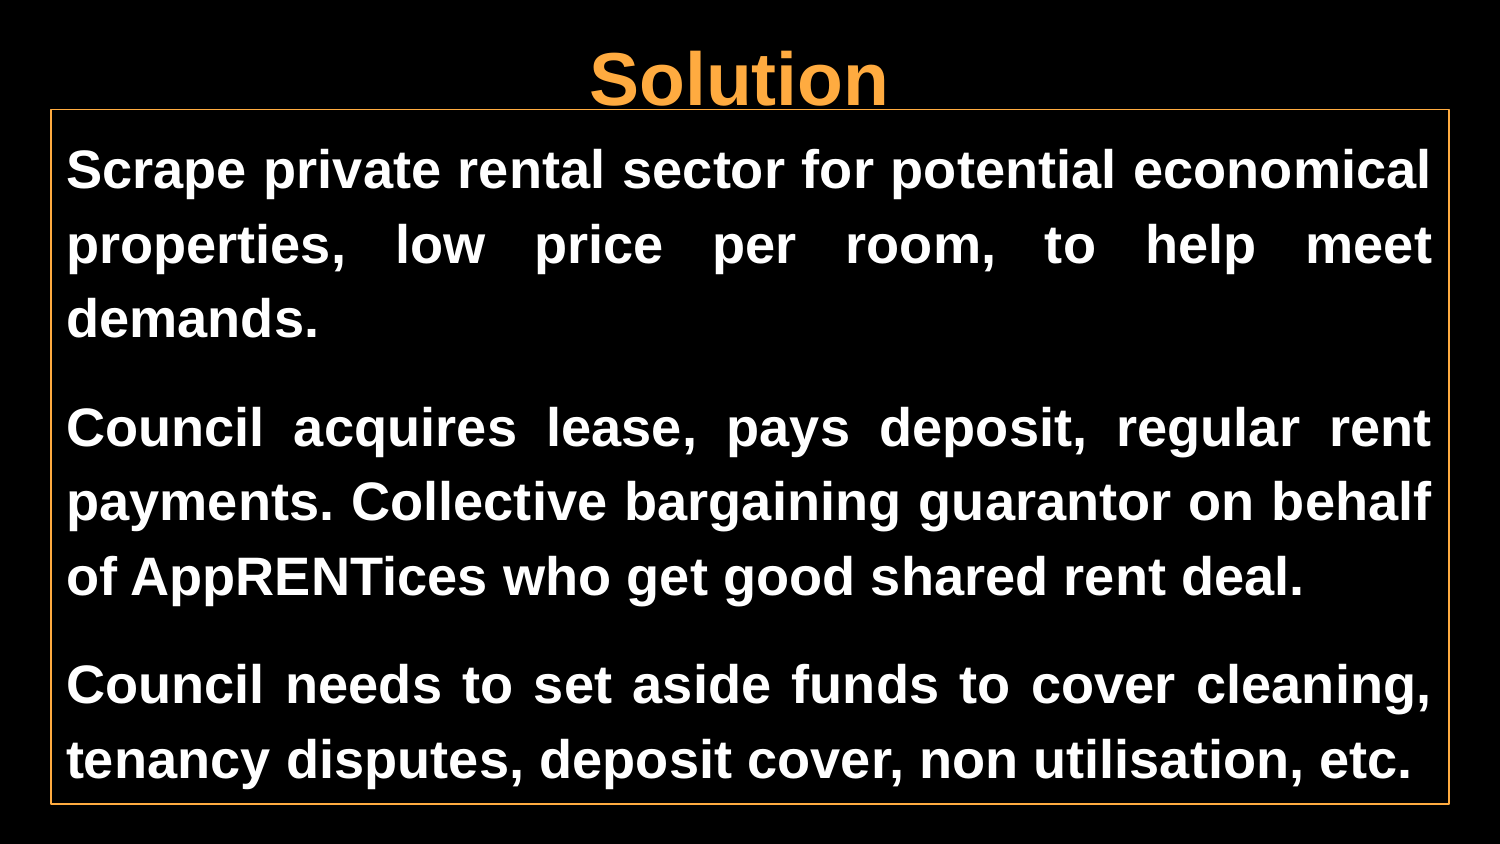

# Solution
Scrape private rental sector for potential economical properties, low price per room, to help meet demands.
Council acquires lease, pays deposit, regular rent payments. Collective bargaining guarantor on behalf of AppRENTices who get good shared rent deal.
Council needs to set aside funds to cover cleaning, tenancy disputes, deposit cover, non utilisation, etc.